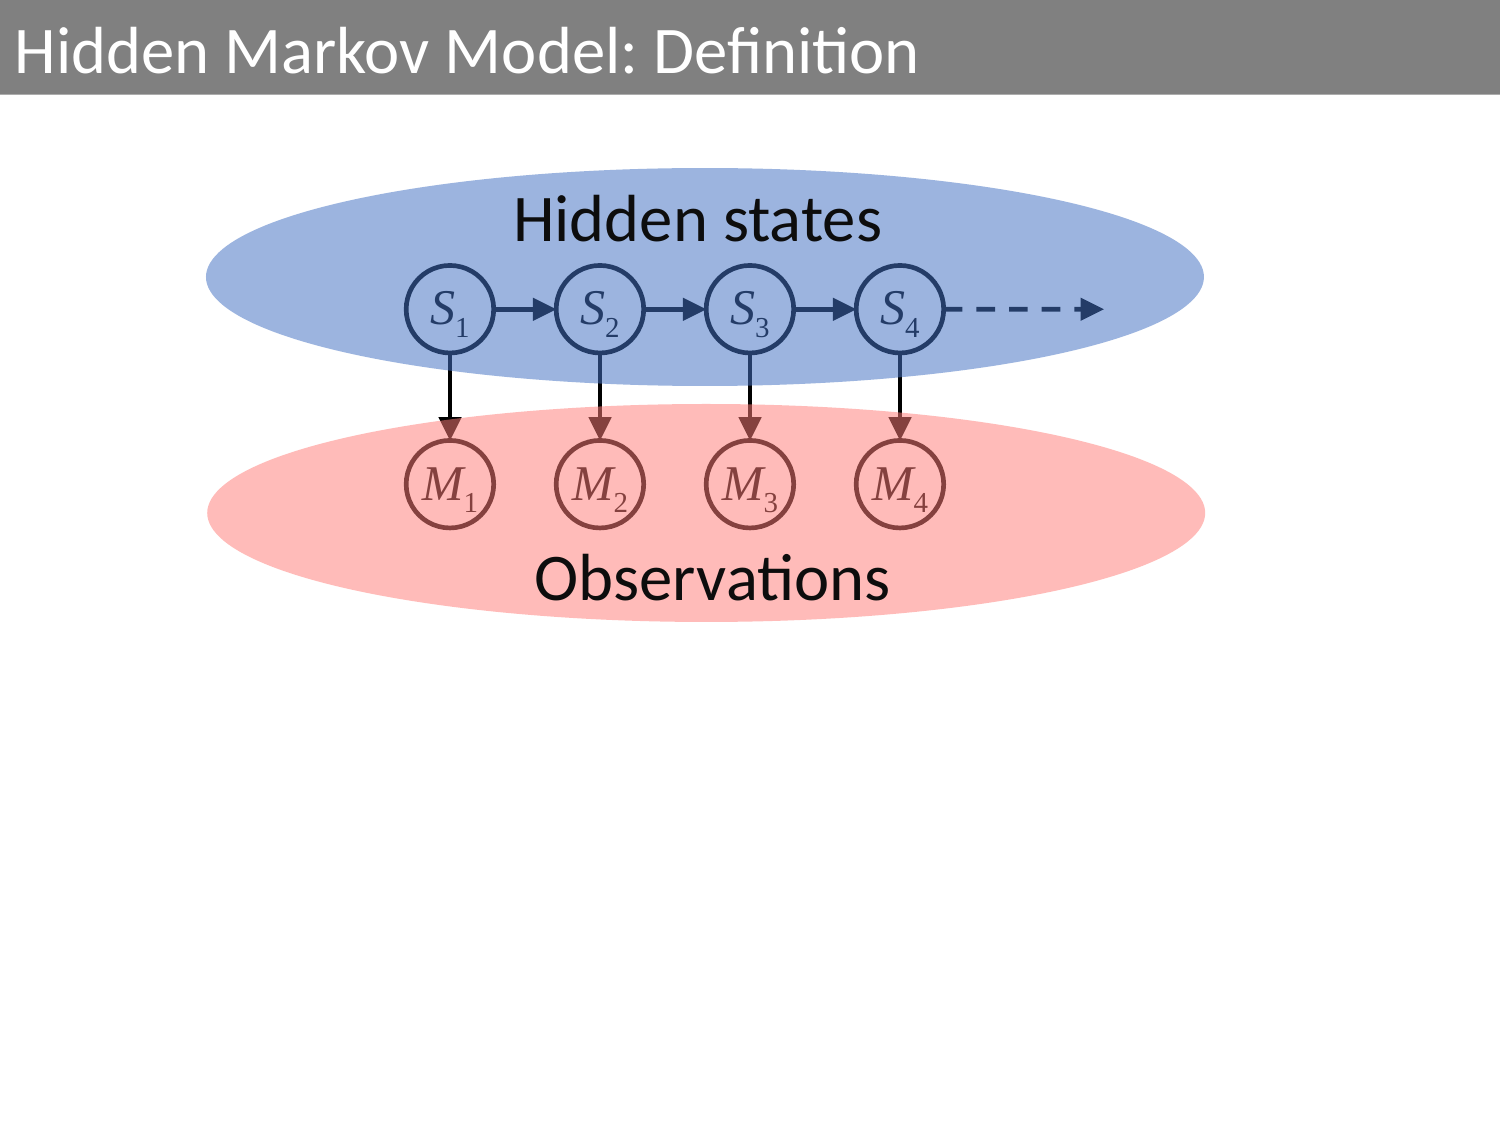

Hidden Markov Model: Definition
Hidden states

S1
S2
S3
S4

M1
M2
M3
M4
Observations